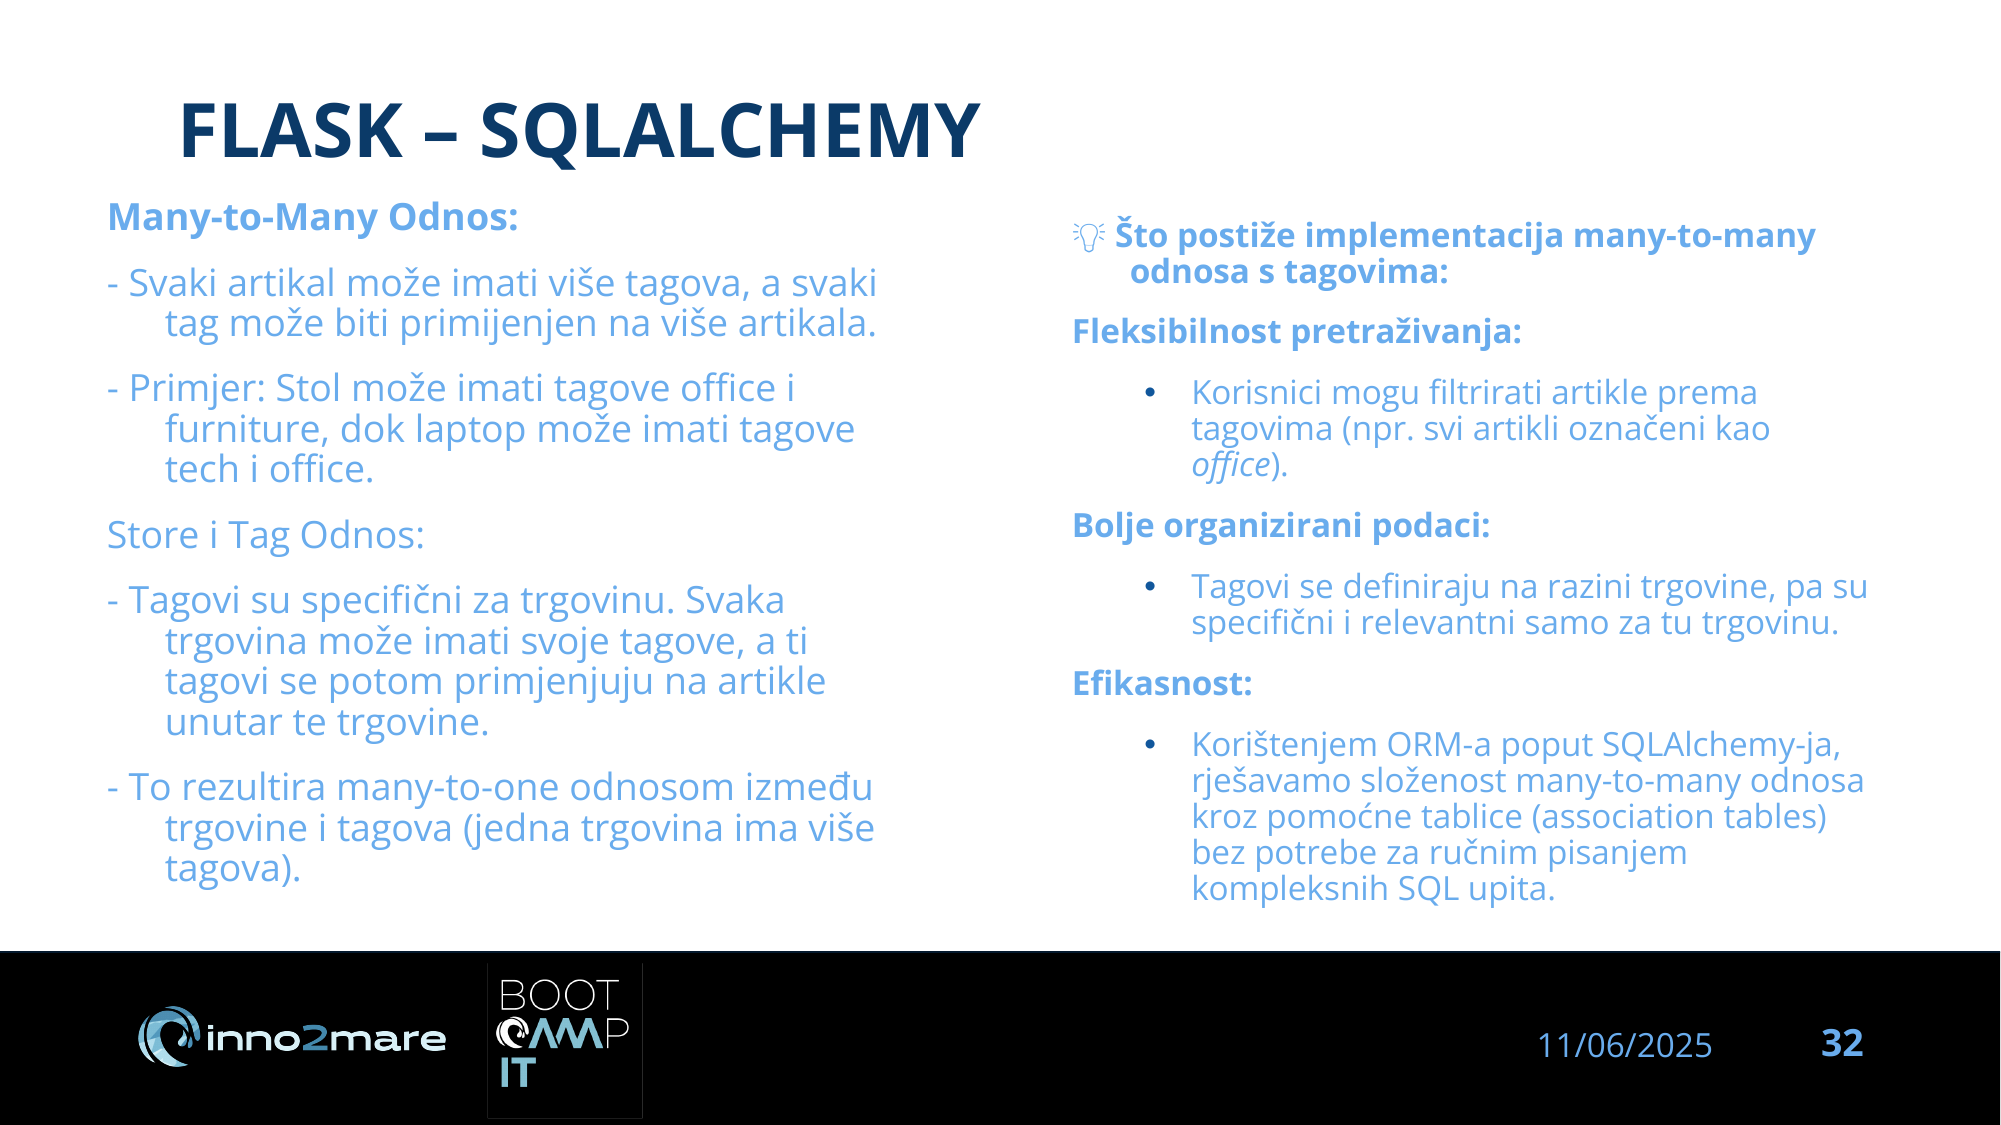

FLASK – SQLALCHEMY
Many-to-Many Odnos:
- Svaki artikal može imati više tagova, a svaki tag može biti primijenjen na više artikala.
- Primjer: Stol može imati tagove office i furniture, dok laptop može imati tagove tech i office.
Store i Tag Odnos:
- Tagovi su specifični za trgovinu. Svaka trgovina može imati svoje tagove, a ti tagovi se potom primjenjuju na artikle unutar te trgovine.
- To rezultira many-to-one odnosom između trgovine i tagova (jedna trgovina ima više tagova).
💡 Što postiže implementacija many-to-many odnosa s tagovima:
Fleksibilnost pretraživanja:
Korisnici mogu filtrirati artikle prema tagovima (npr. svi artikli označeni kao office).
Bolje organizirani podaci:
Tagovi se definiraju na razini trgovine, pa su specifični i relevantni samo za tu trgovinu.
Efikasnost:
Korištenjem ORM-a poput SQLAlchemy-ja, rješavamo složenost many-to-many odnosa kroz pomoćne tablice (association tables) bez potrebe za ručnim pisanjem kompleksnih SQL upita.